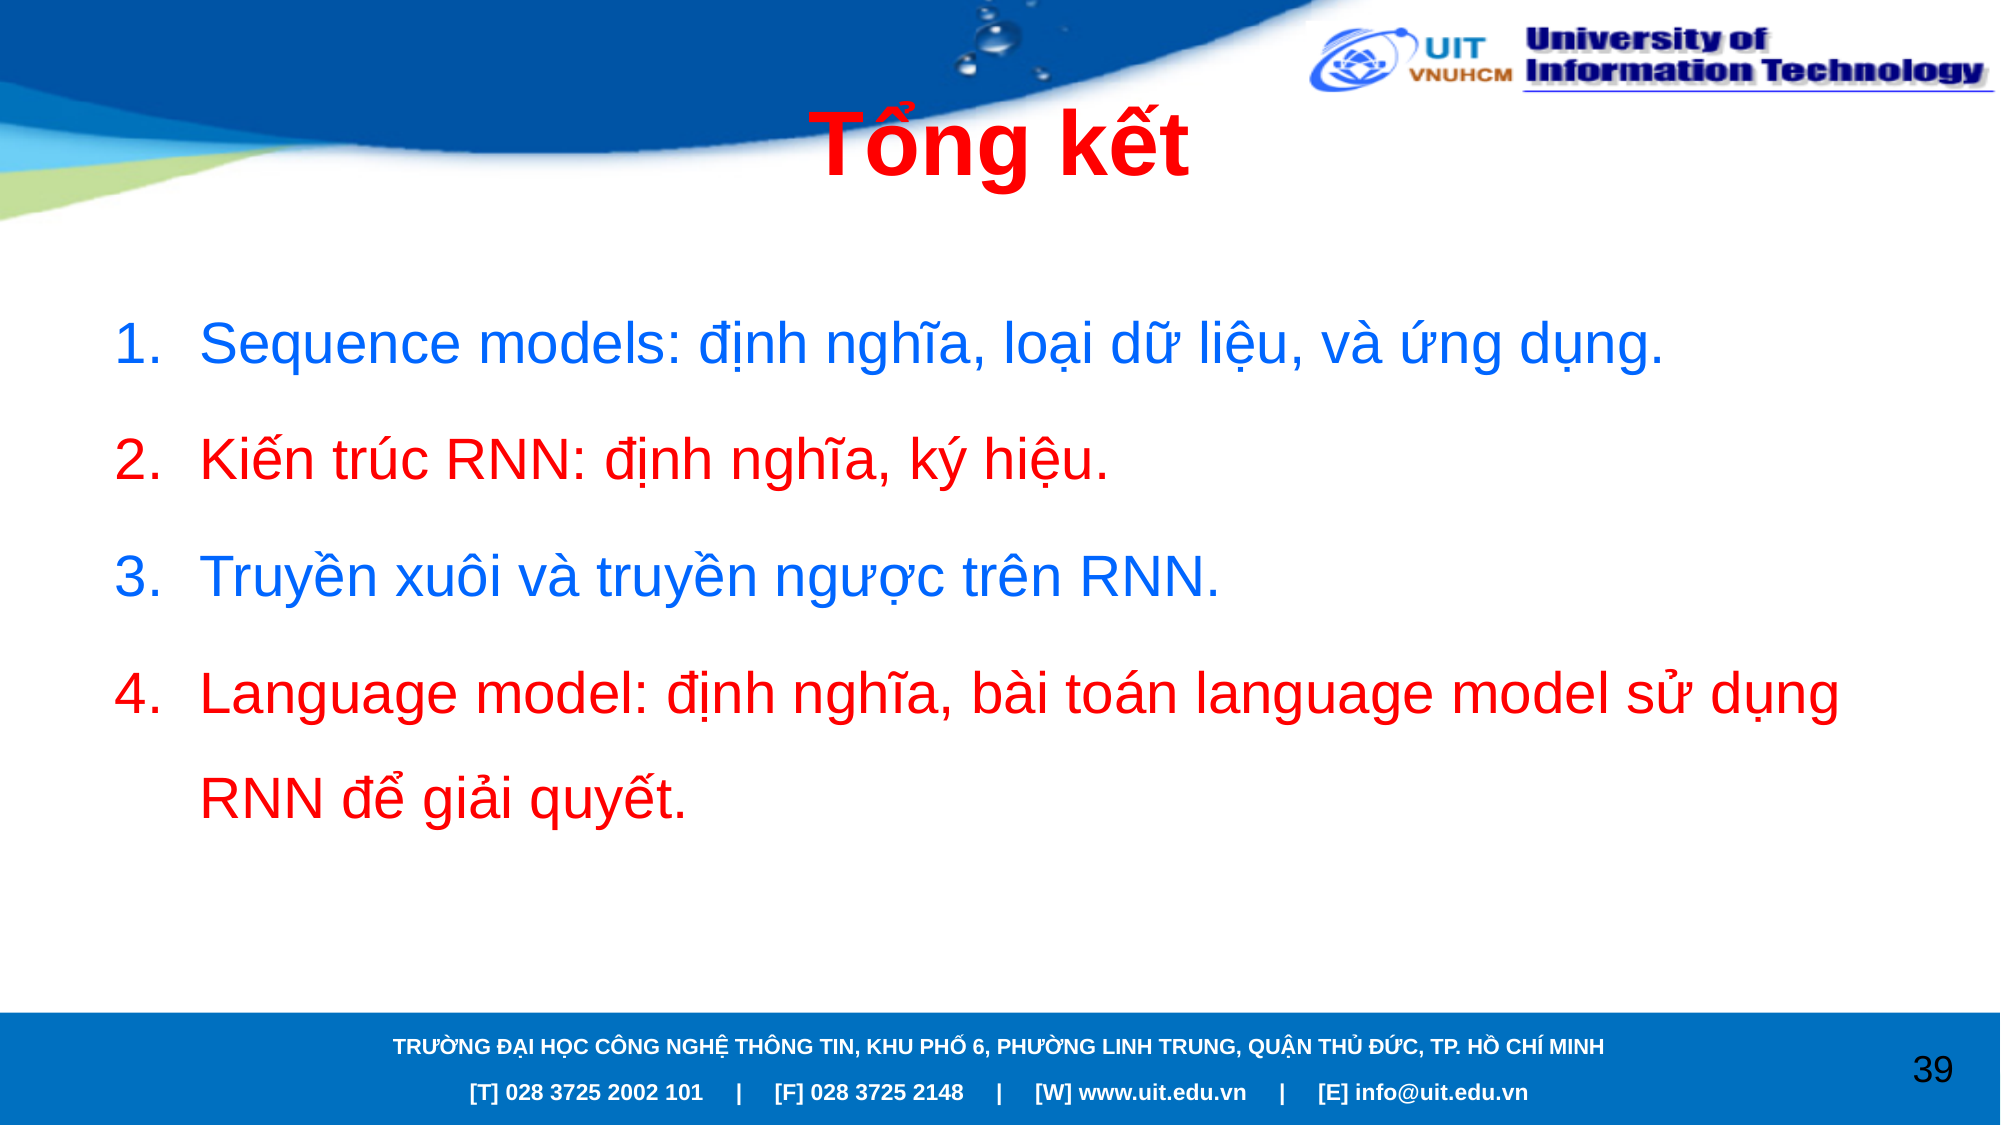

# Tổng kết
Sequence models: định nghĩa, loại dữ liệu, và ứng dụng.
Kiến trúc RNN: định nghĩa, ký hiệu.
Truyền xuôi và truyền ngược trên RNN.
Language model: định nghĩa, bài toán language model sử dụng RNN để giải quyết.